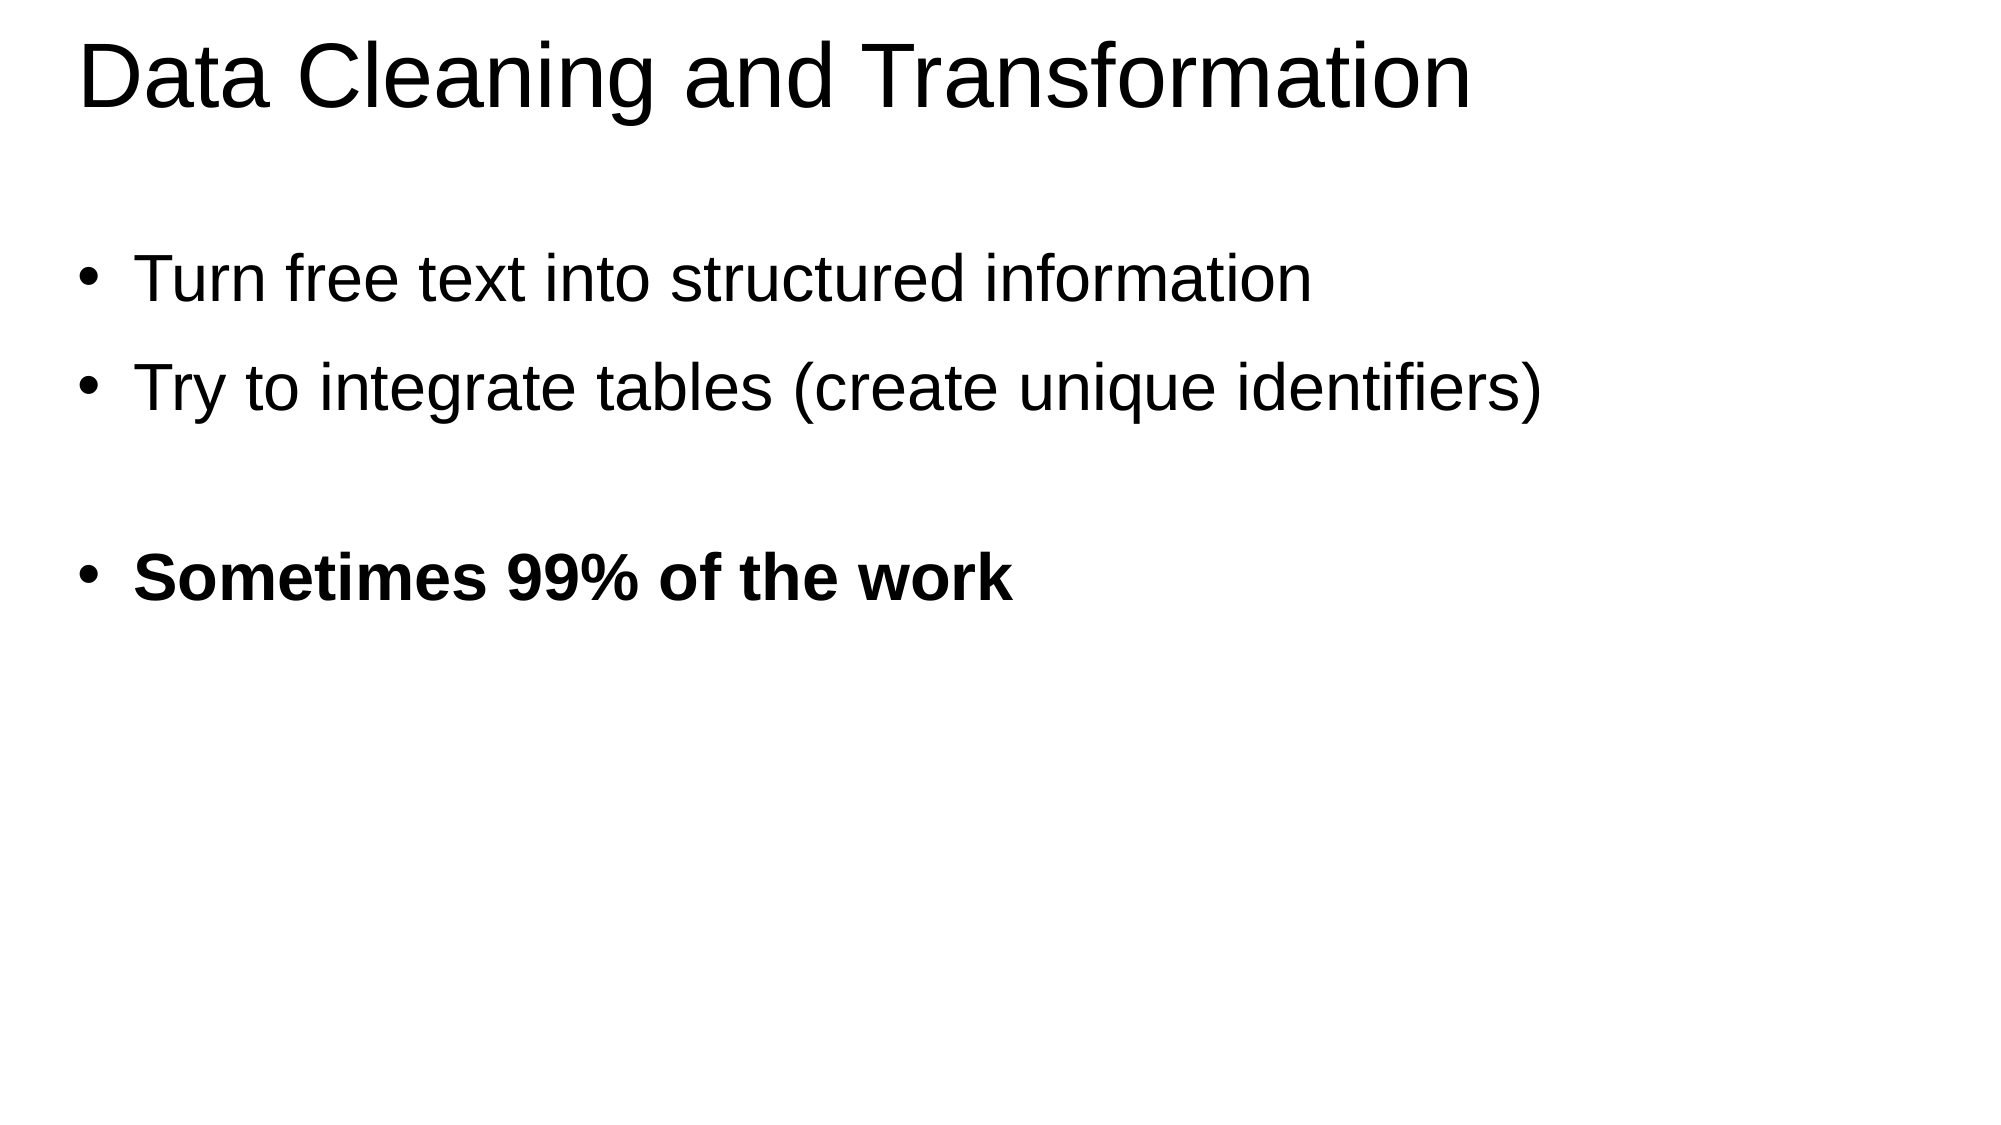

# Data Cleaning and Transformation
Turn free text into structured information
Try to integrate tables (create unique identifiers)
Sometimes 99% of the work